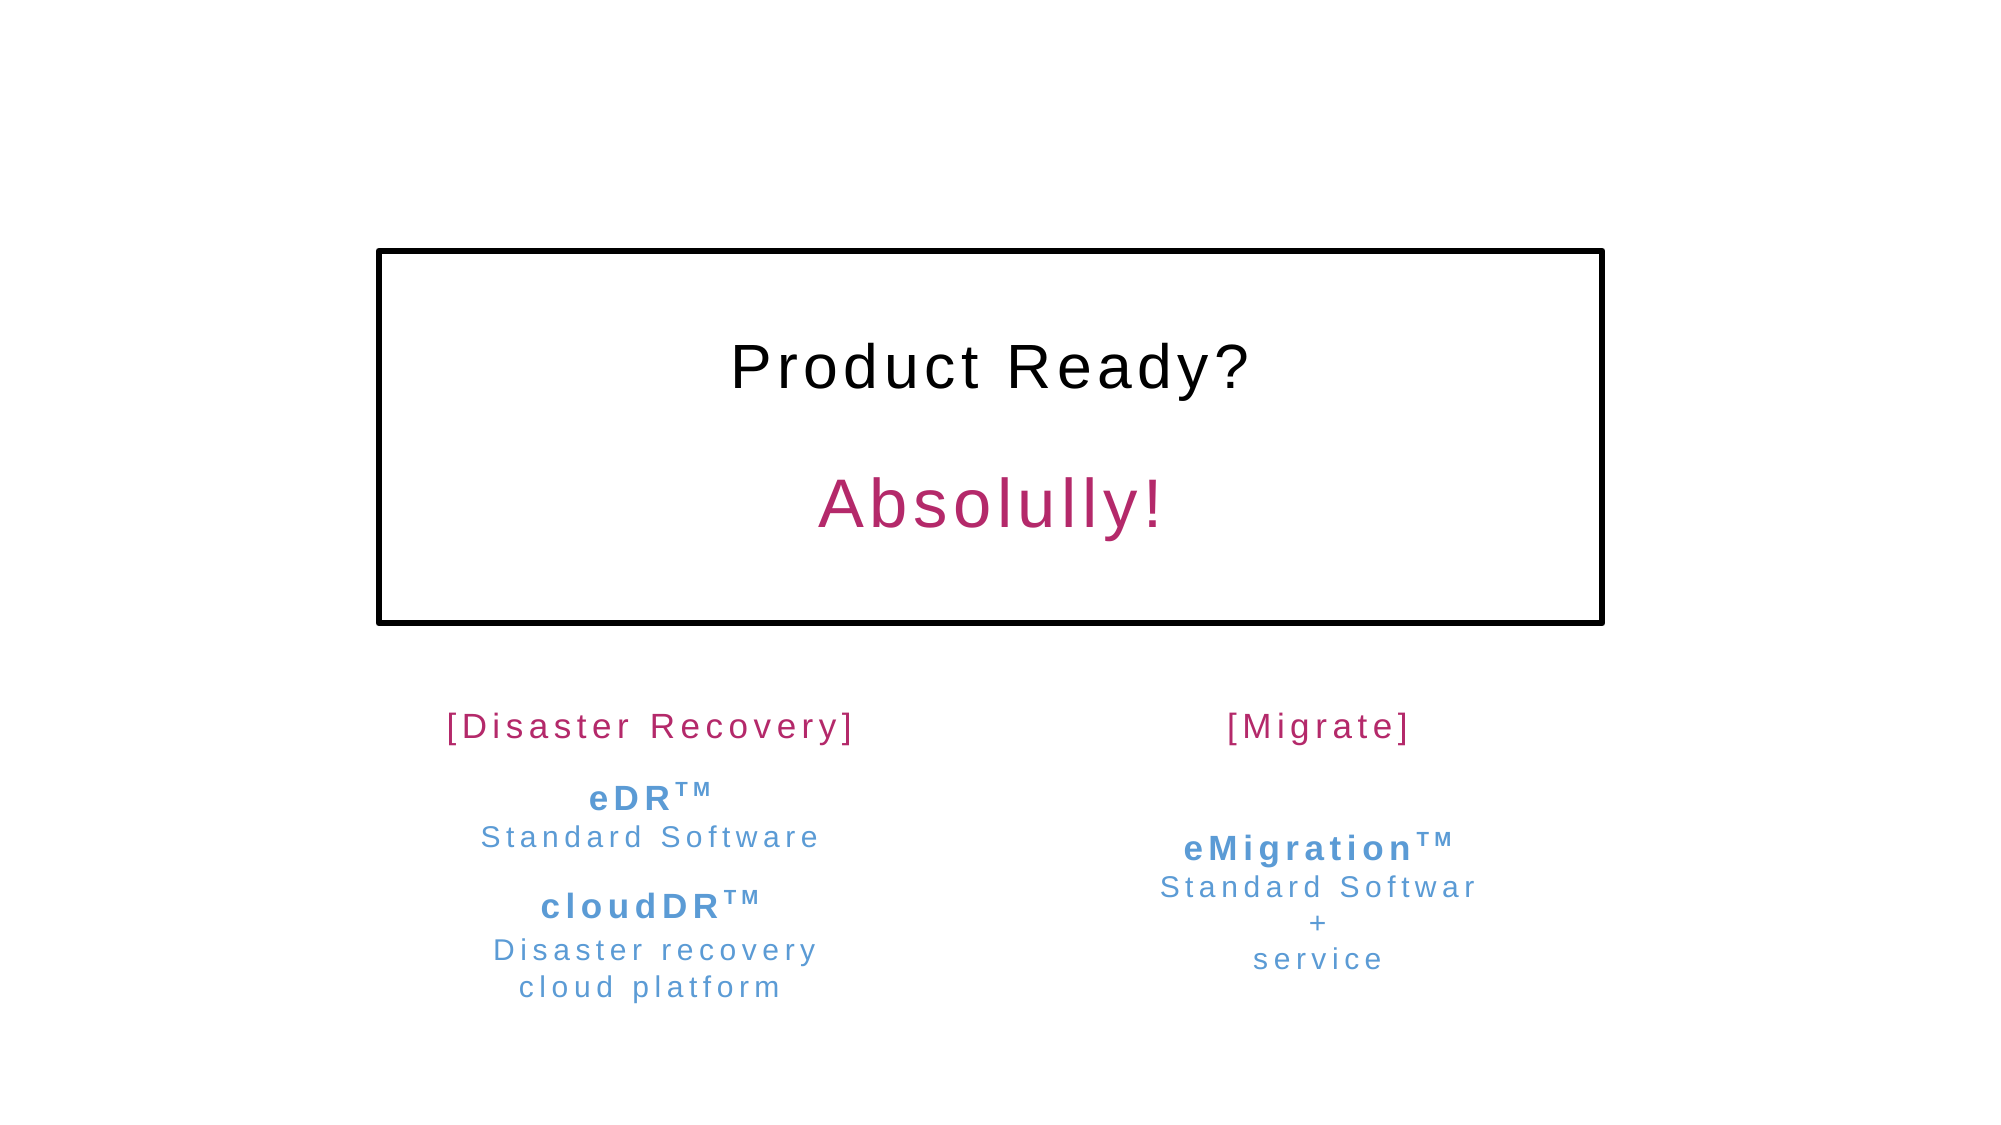

Product Ready?
Absolully!
[Disaster Recovery]
eDRTM
Standard Software
cloudDRTM
 Disaster recovery cloud platform
[Migrate]

eMigrationTM
Standard Softwar
+
service